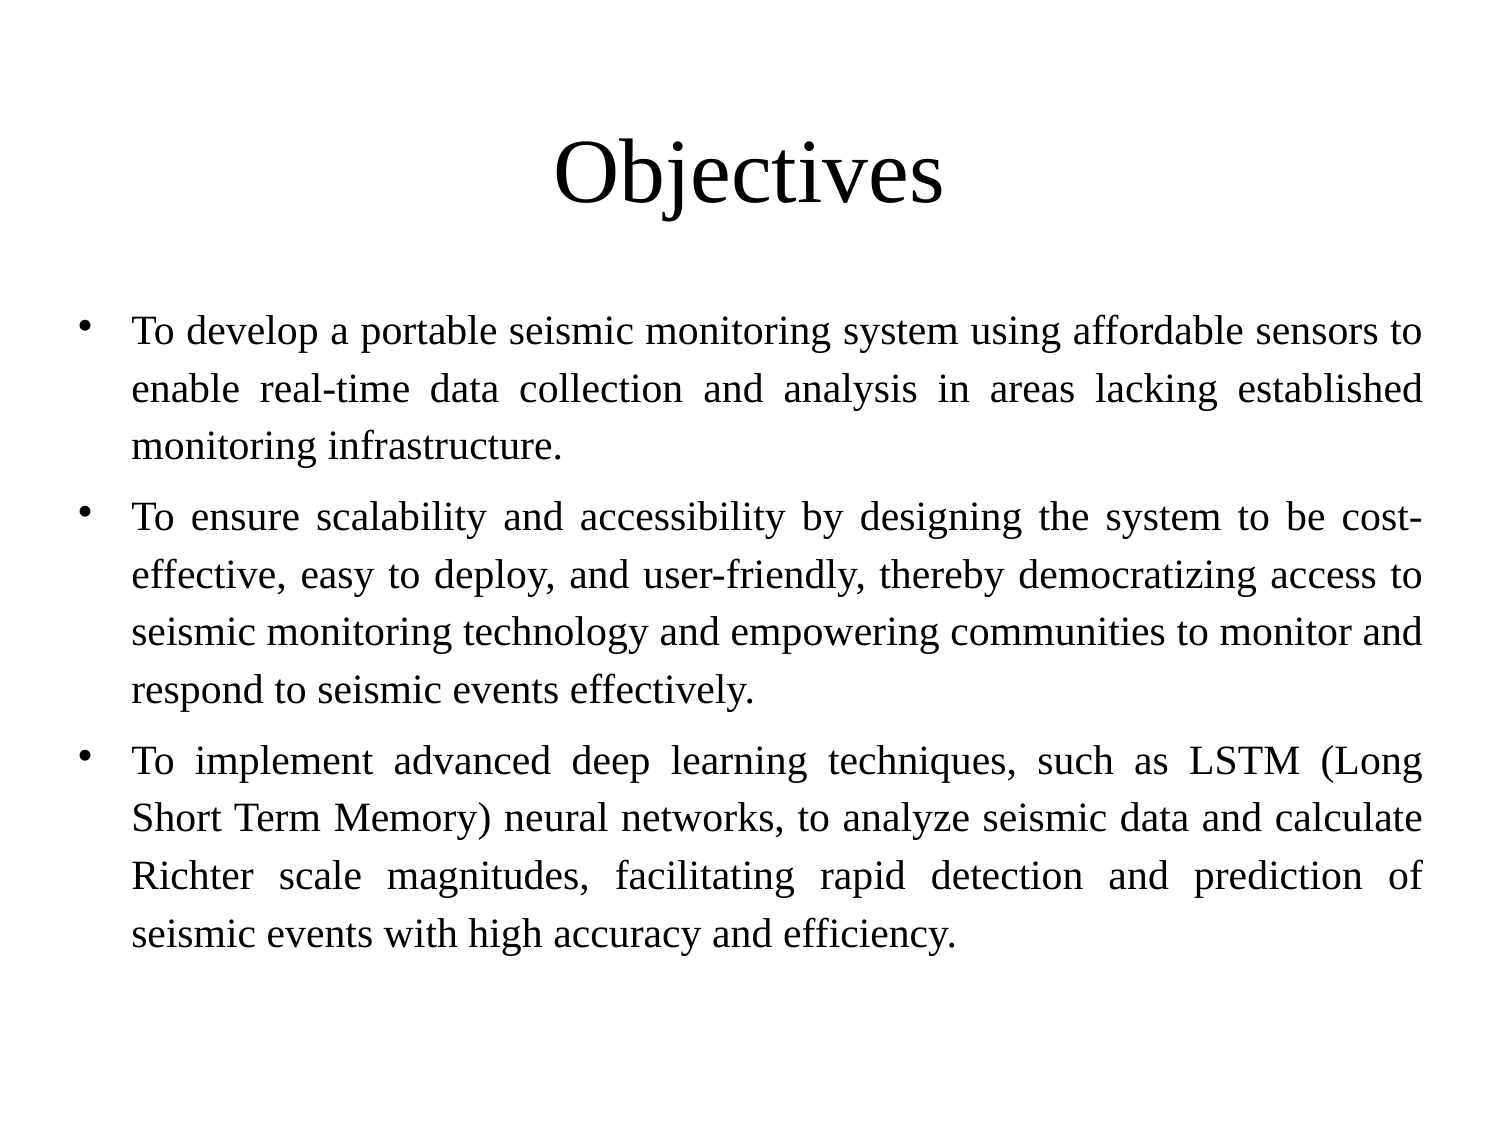

# Objectives

To develop a portable seismic monitoring system using affordable sensors to enable real-time data collection and analysis in areas lacking established monitoring infrastructure.
To ensure scalability and accessibility by designing the system to be cost- effective, easy to deploy, and user-friendly, thereby democratizing access to seismic monitoring technology and empowering communities to monitor and respond to seismic events effectively.
To implement advanced deep learning techniques, such as LSTM (Long Short Term Memory) neural networks, to analyze seismic data and calculate Richter scale magnitudes, facilitating rapid detection and prediction of seismic events with high accuracy and efficiency.